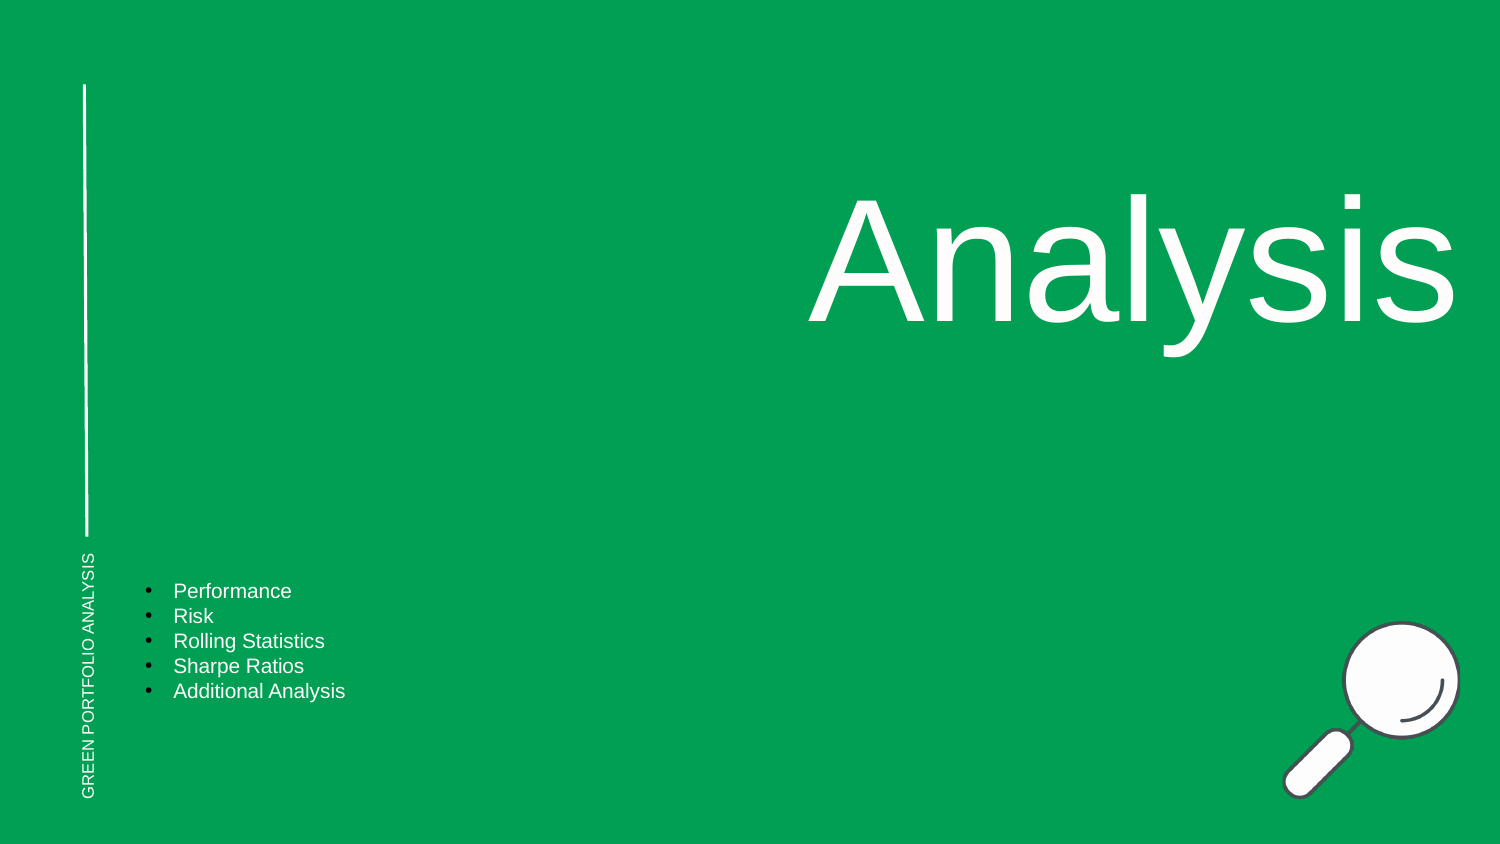

Analysis
Performance
Risk
Rolling Statistics
Sharpe Ratios
Additional Analysis

GREEN PORTFOLIO ANALYSIS